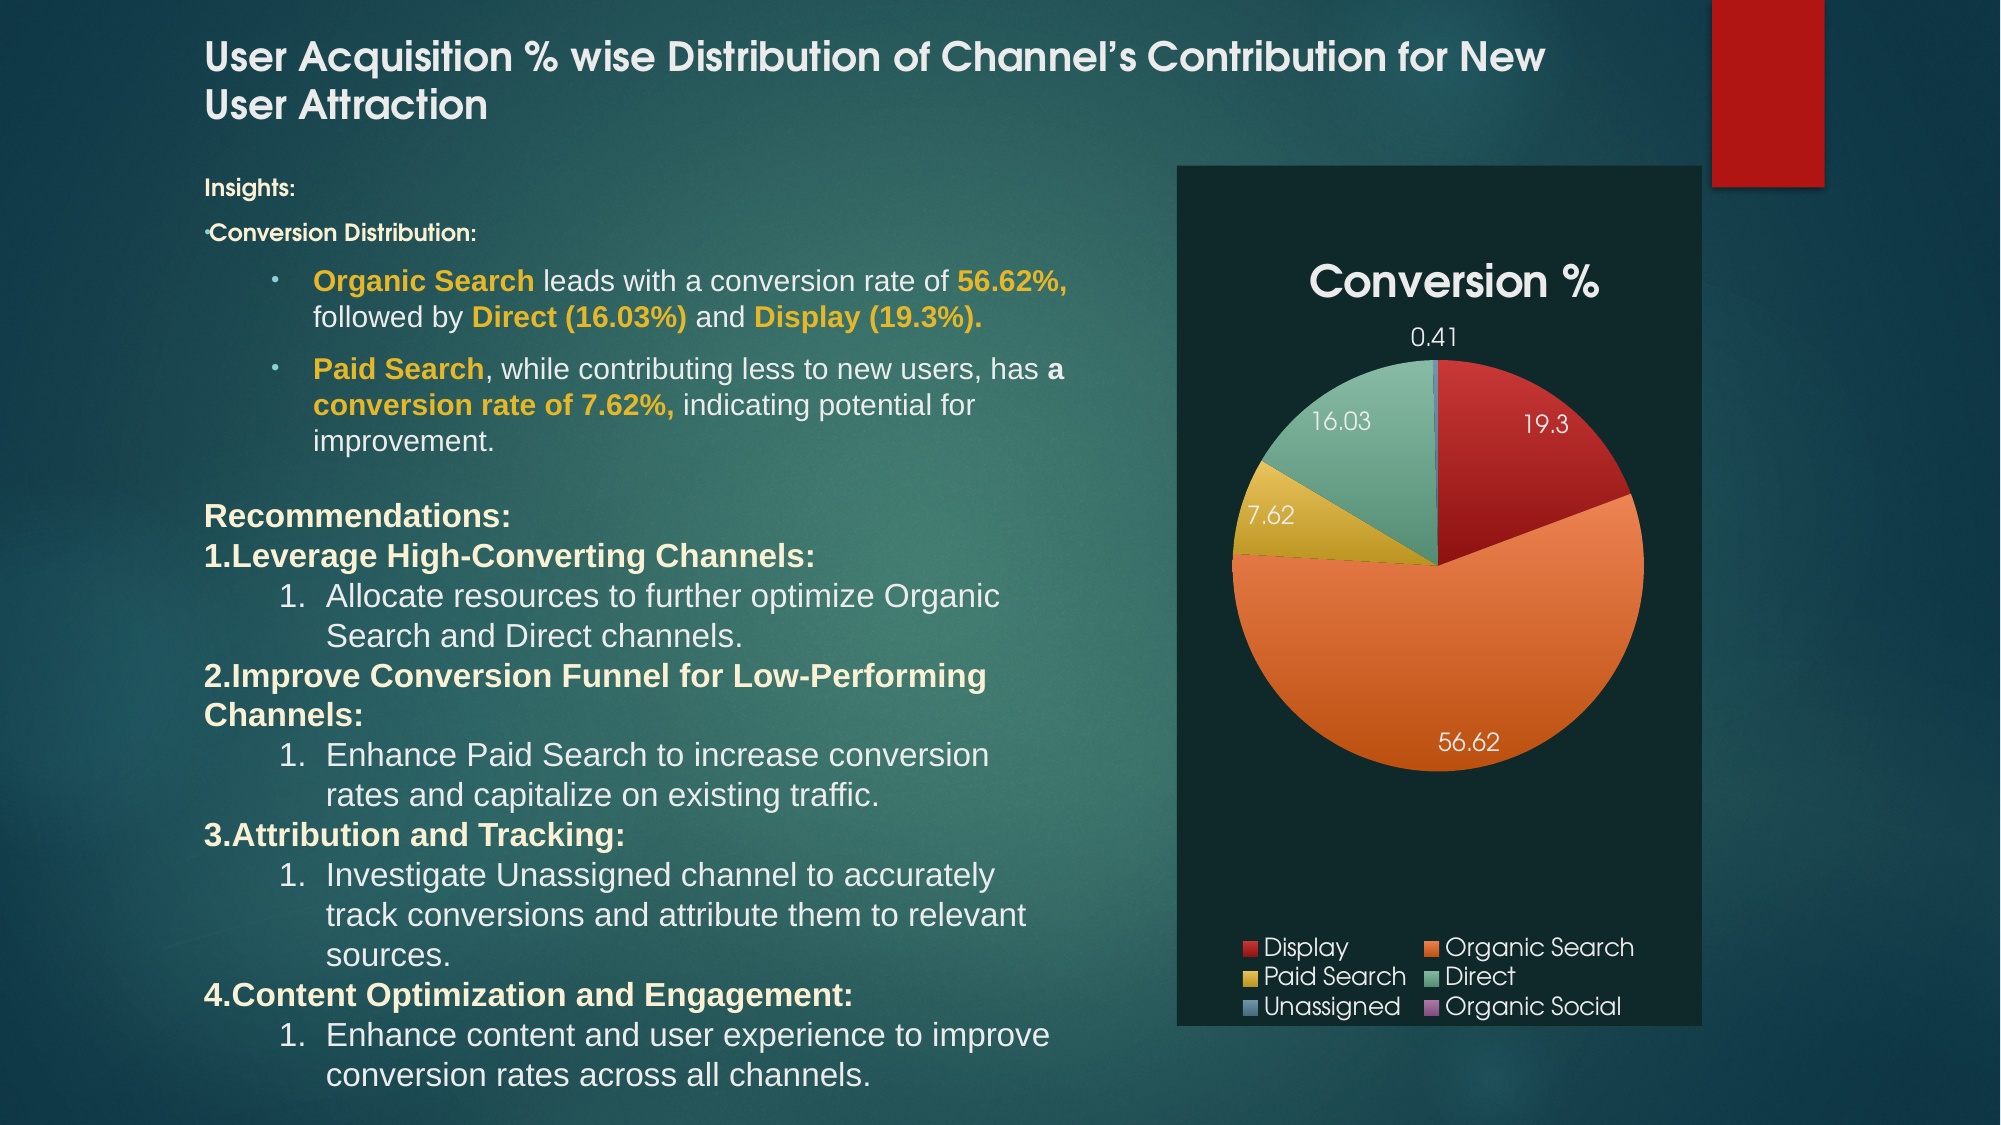

# User Acquisition % wise Distribution of Channel’s Contribution for New User Attraction
Insights:
Conversion Distribution:
Organic Search leads with a conversion rate of 56.62%, followed by Direct (16.03%) and Display (19.3%).
Paid Search, while contributing less to new users, has a conversion rate of 7.62%, indicating potential for improvement.

### Chart: Conversion %

| Category | conversion % |
|---|---|
| Display | 19.3 |
| Organic Search | 56.62 |
| Paid Search | 7.62 |
| Direct | 16.03 |
| Unassigned | 0.41 |
| Organic Social | 0.01 |
Recommendations:
Leverage High-Converting Channels:
Allocate resources to further optimize Organic Search and Direct channels.
Improve Conversion Funnel for Low-Performing Channels:
Enhance Paid Search to increase conversion rates and capitalize on existing traffic.
Attribution and Tracking:
Investigate Unassigned channel to accurately track conversions and attribute them to relevant sources.
Content Optimization and Engagement:
Enhance content and user experience to improve conversion rates across all channels.